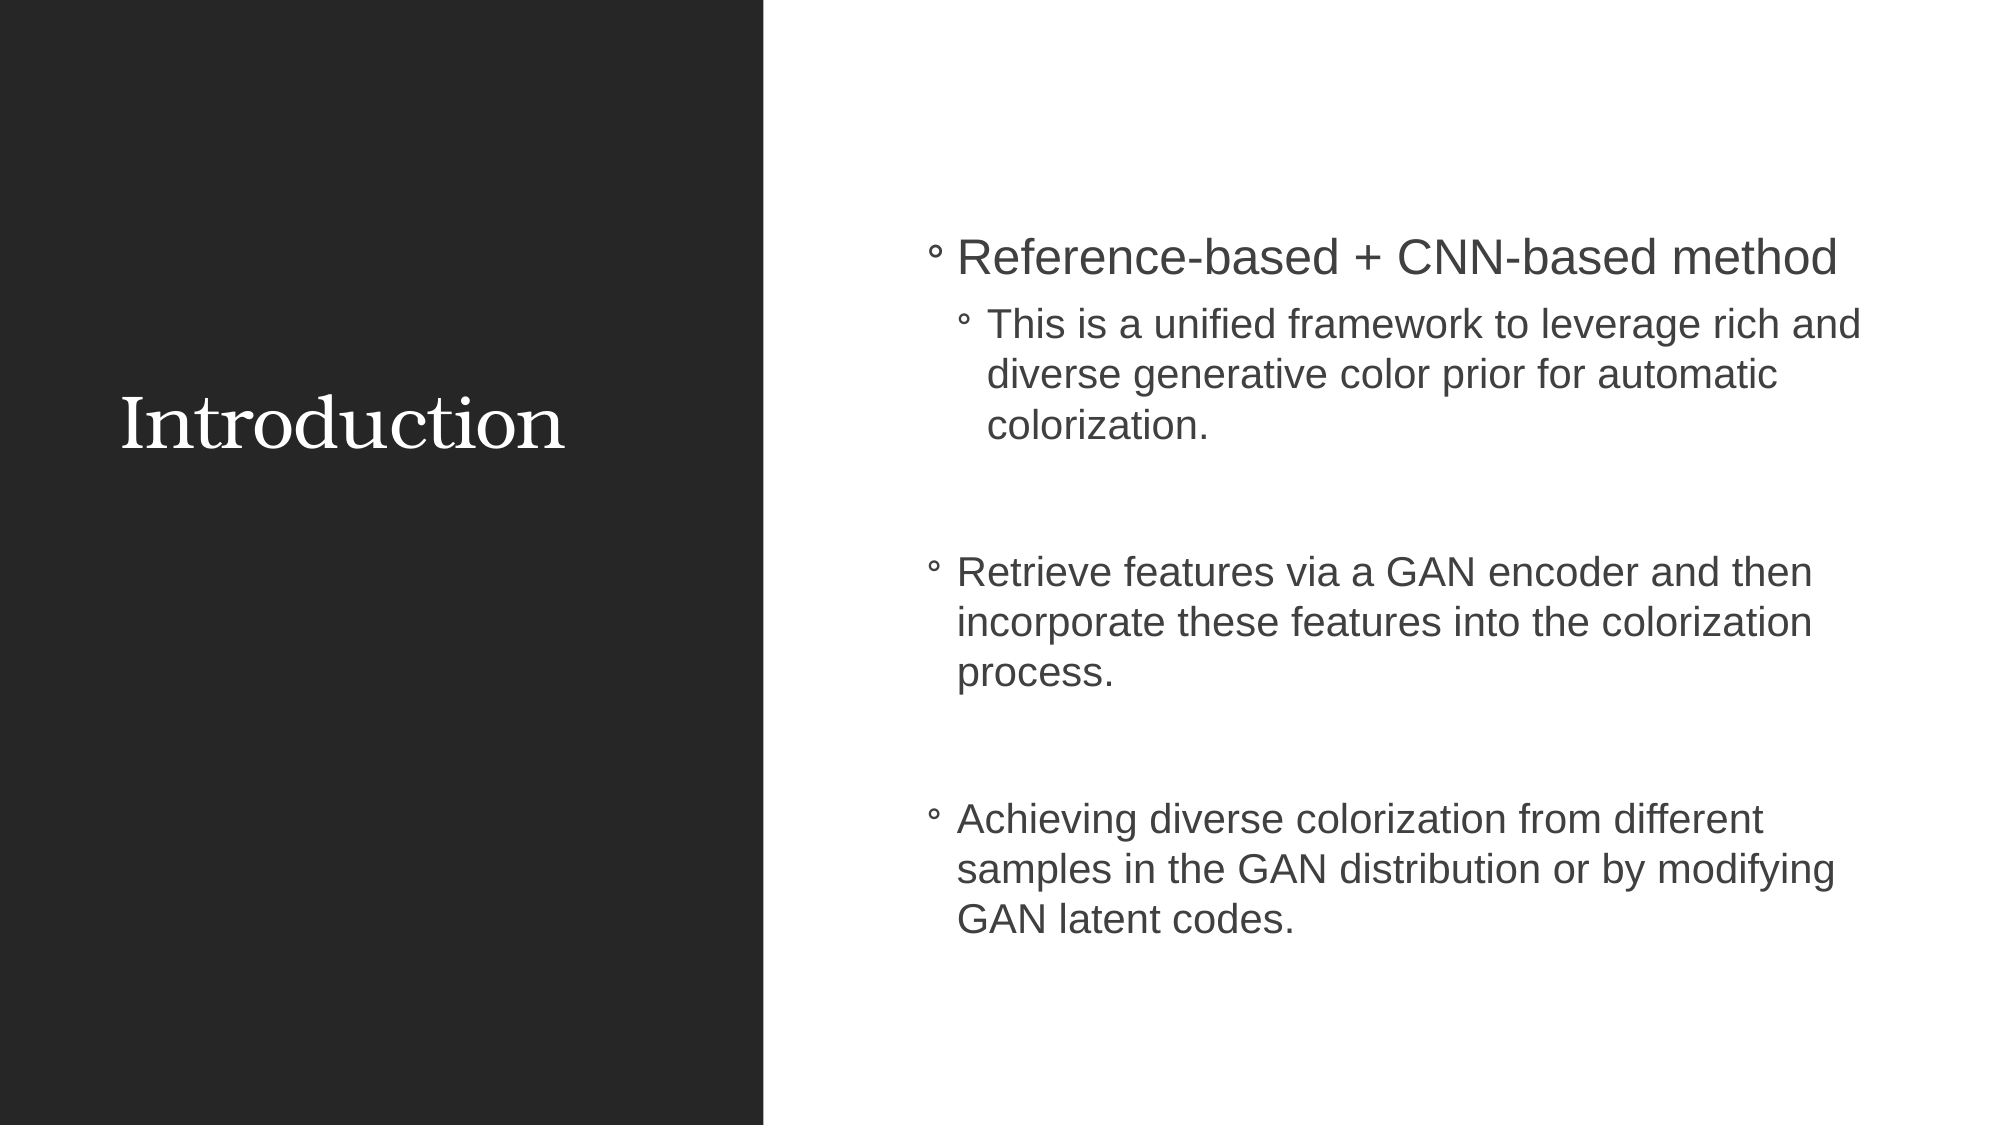

# Introduction
Reference-based + CNN-based method
This is a unified framework to leverage rich and diverse generative color prior for automatic colorization.

Retrieve features via a GAN encoder and then incorporate these features into the colorization process.

Achieving diverse colorization from different samples in the GAN distribution or by modifying GAN latent codes.